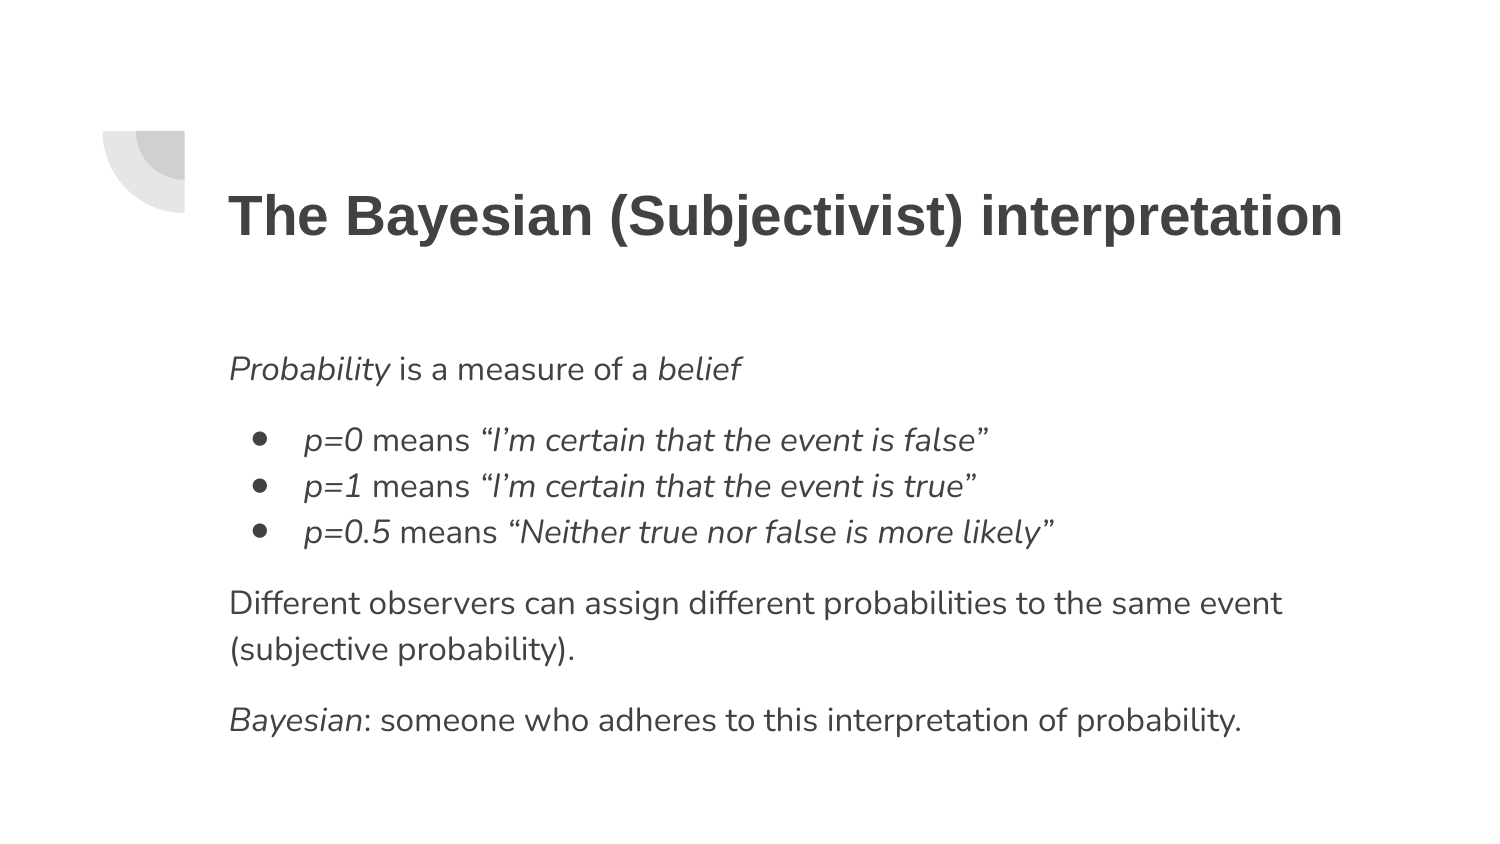

# The Bayesian (Subjectivist) interpretation
Probability is a measure of a belief
p=0 means “I’m certain that the event is false”
p=1 means “I’m certain that the event is true”
p=0.5 means “Neither true nor false is more likely”
Different observers can assign different probabilities to the same event (subjective probability).
Bayesian: someone who adheres to this interpretation of probability.